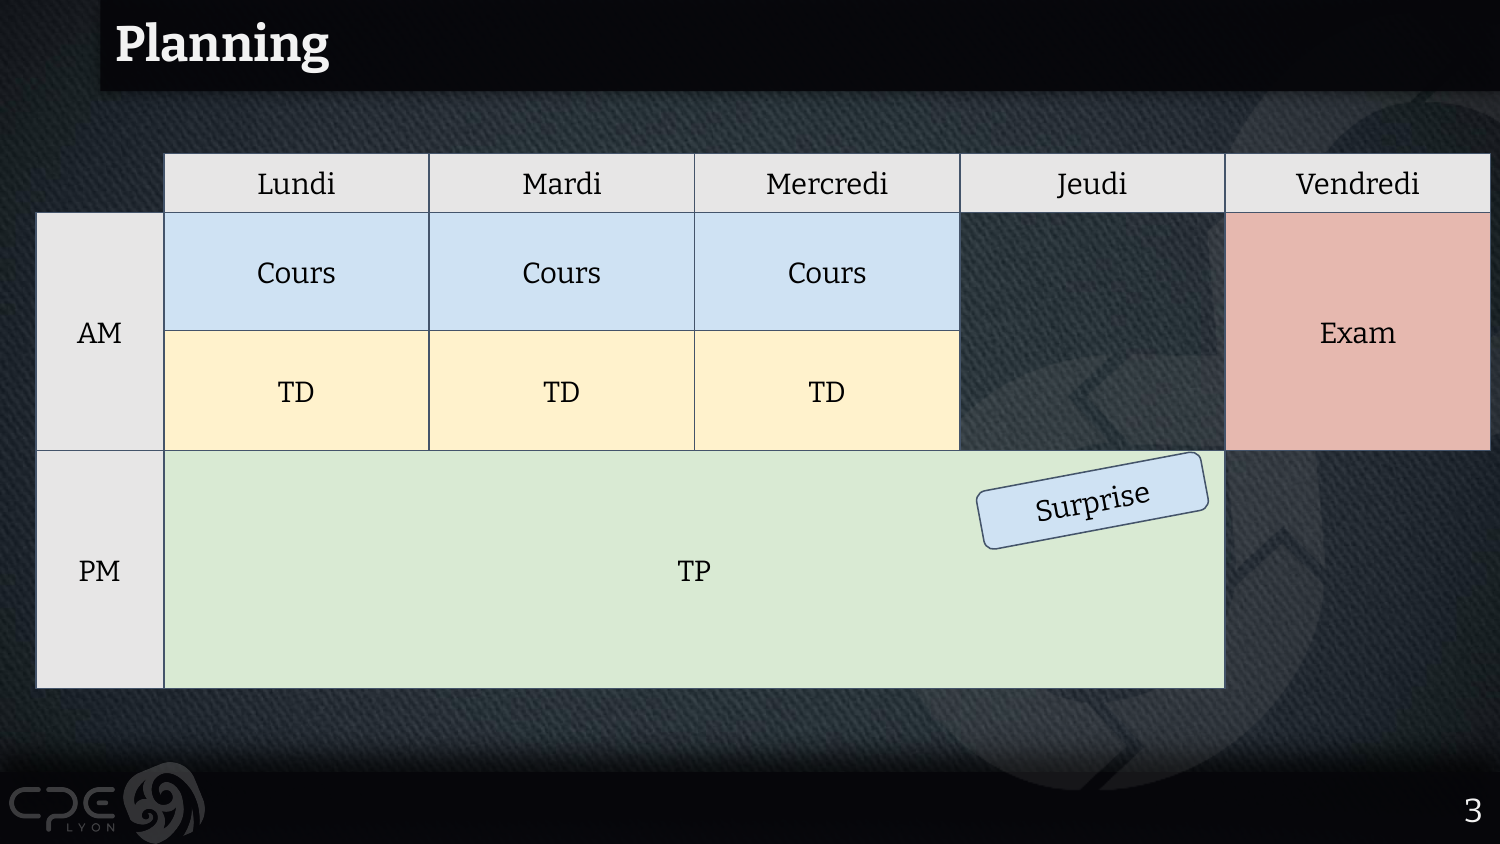

# Planning
Lundi
Mardi
Mercredi
Jeudi
Vendredi
AM
Cours
Cours
Cours
Exam
TD
TD
TD
PM
TP
Surprise